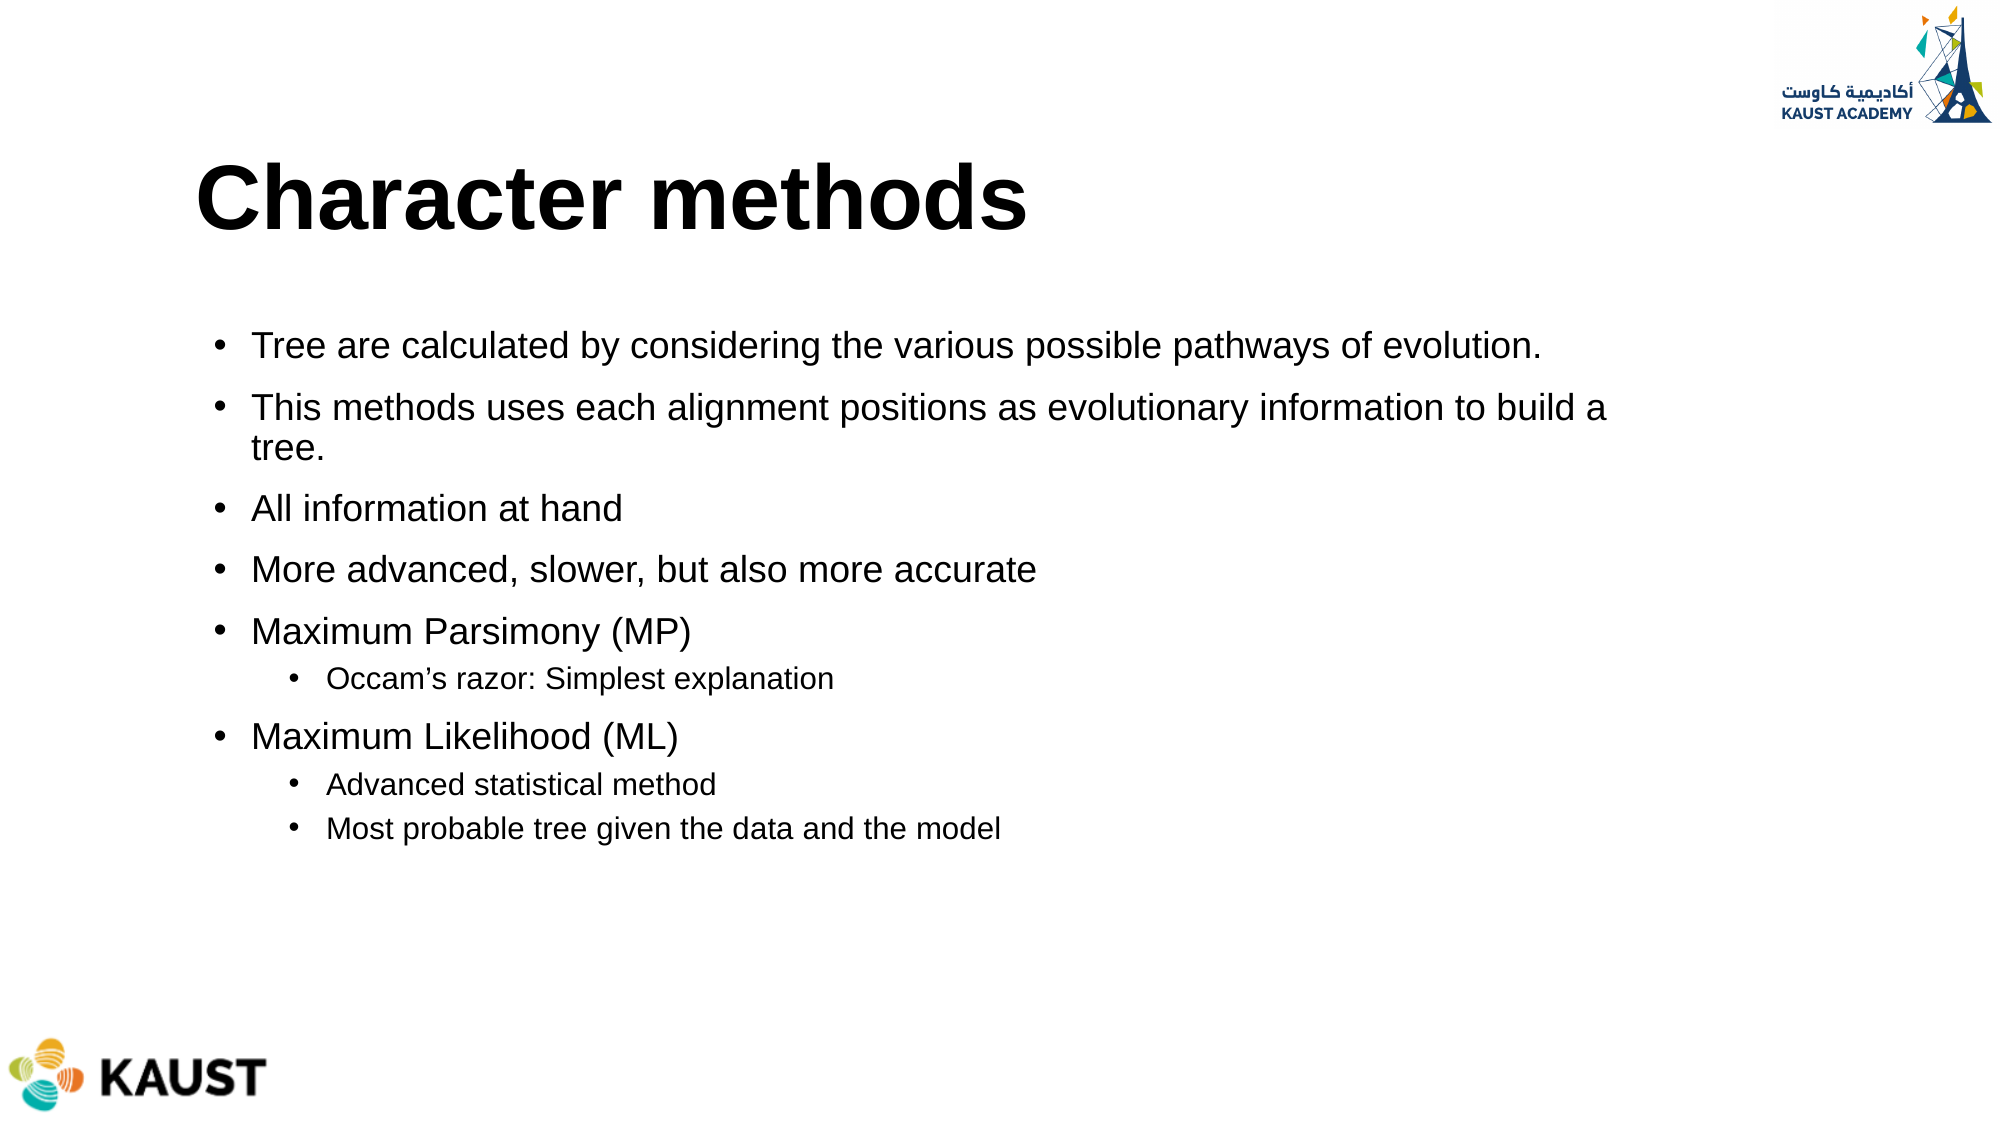

# Character methods
Tree are calculated by considering the various possible pathways of evolution.
This methods uses each alignment positions as evolutionary information to build a tree.
All information at hand
More advanced, slower, but also more accurate
Maximum Parsimony (MP)
Occam’s razor: Simplest explanation
Maximum Likelihood (ML)
Advanced statistical method
Most probable tree given the data and the model